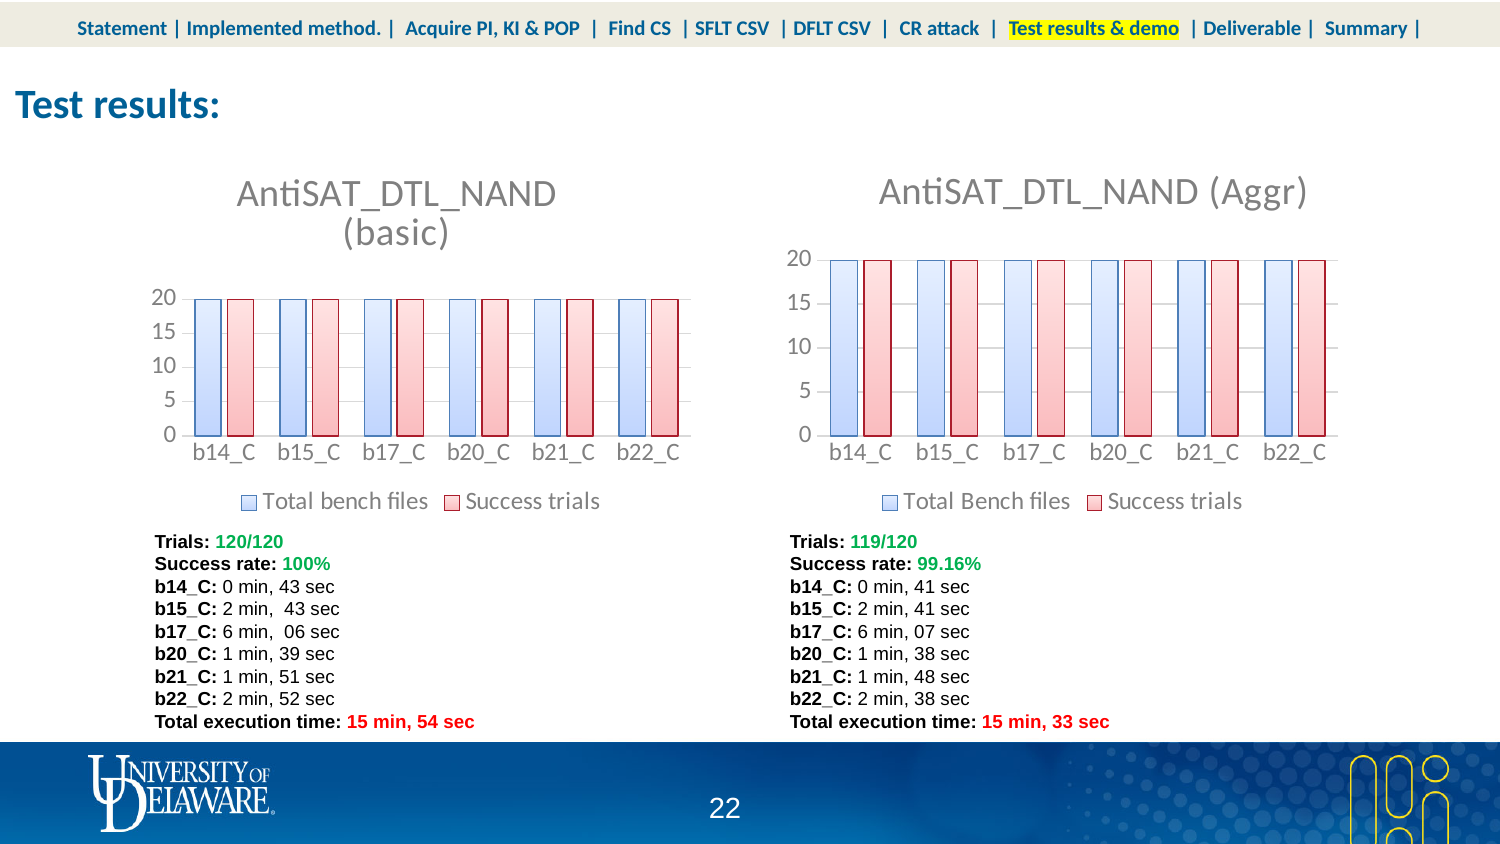

Statement | Implemented method. |  Acquire PI, KI & POP  |  Find CS  | SFLT CSV  | DFLT CSV  |  CR attack  |  Test results & demo  | Deliverable |  Summary |
Test results:

### Chart: AntiSAT_DTL_NAND (basic)

| Category | Total bench files | Success trials |
|---|---|---|
| b14_C | 60.0 | 60.0 |
| b15_C | 60.0 | 60.0 |
| b17_C | 60.0 | 59.0 |
| b20_C | 60.0 | 59.0 |
| b21_C | 60.0 | 60.0 |
| b22_C | 60.0 | 59.0 |

### Chart: AntiSAT_DTL_NAND (Aggr)

| Category | Total Bench files | Success trials |
|---|---|---|
| b14_C | 40.0 | 40.0 |
| b15_C | 40.0 | 40.0 |
| b17_C | 40.0 | 39.0 |
| b20_C | 40.0 | 39.0 |
| b21_C | 40.0 | 40.0 |
| b22_C | 40.0 | 40.0 |
Trials: 120/120
Success rate: 100%
b14_C: 0 min, 43 sec
b15_C: 2 min,  43 sec
b17_C: 6 min,  06 sec
b20_C: 1 min, 39 sec
b21_C: 1 min, 51 sec
b22_C: 2 min, 52 sec
Total execution time: 15 min, 54 sec
Trials: 119/120
Success rate: 99.16%
b14_C: 0 min, 41 sec
b15_C: 2 min, 41 sec
b17_C: 6 min, 07 sec
b20_C: 1 min, 38 sec
b21_C: 1 min, 48 sec
b22_C: 2 min, 38 sec
Total execution time: 15 min, 33 sec
22